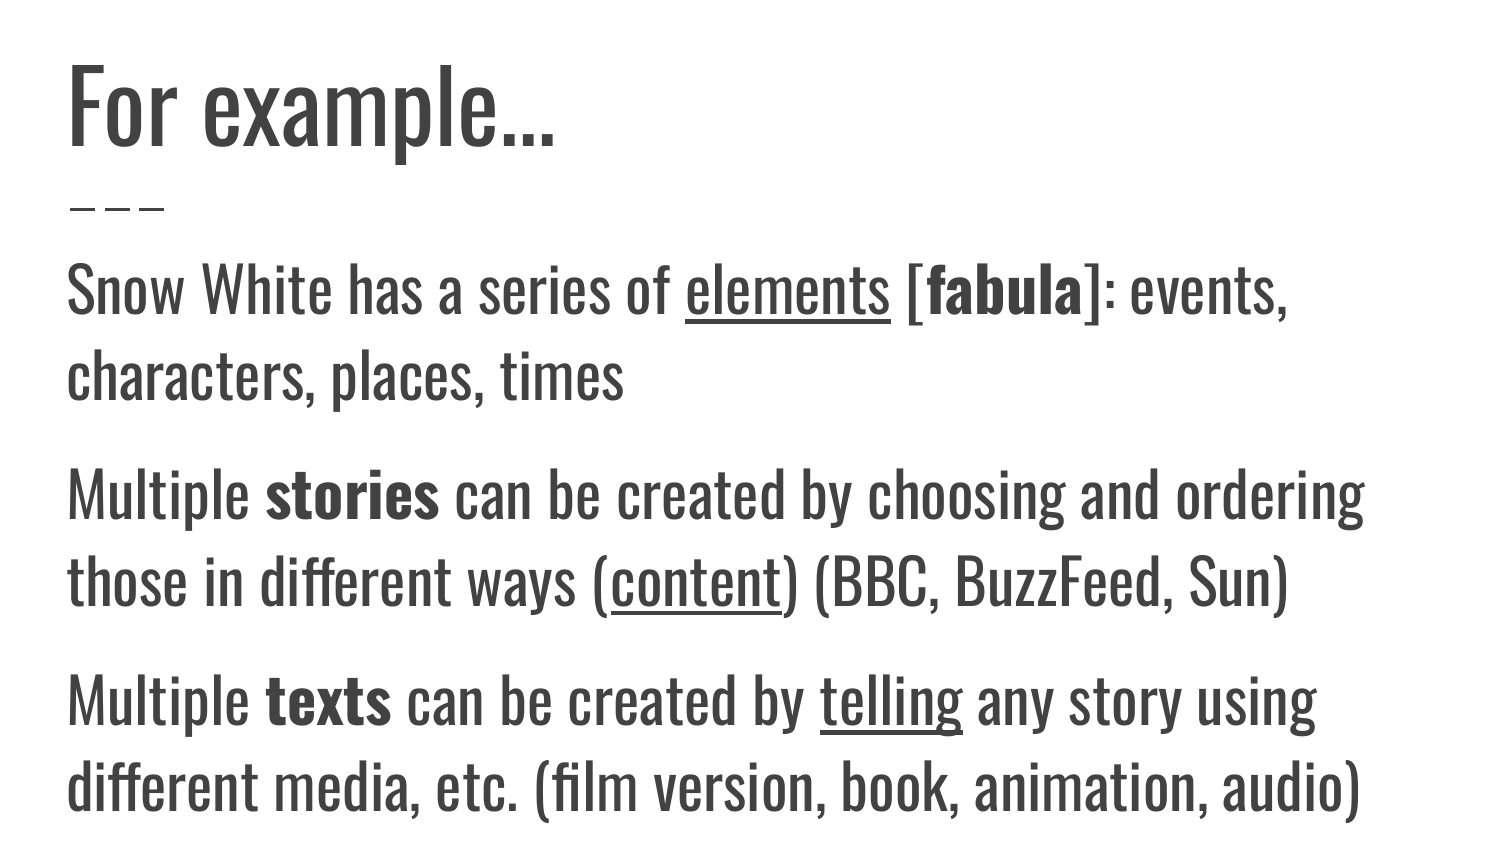

# For example...
Snow White has a series of elements [fabula]: events, characters, places, times
Multiple stories can be created by choosing and ordering those in different ways (content) (BBC, BuzzFeed, Sun)
Multiple texts can be created by telling any story using different media, etc. (film version, book, animation, audio)